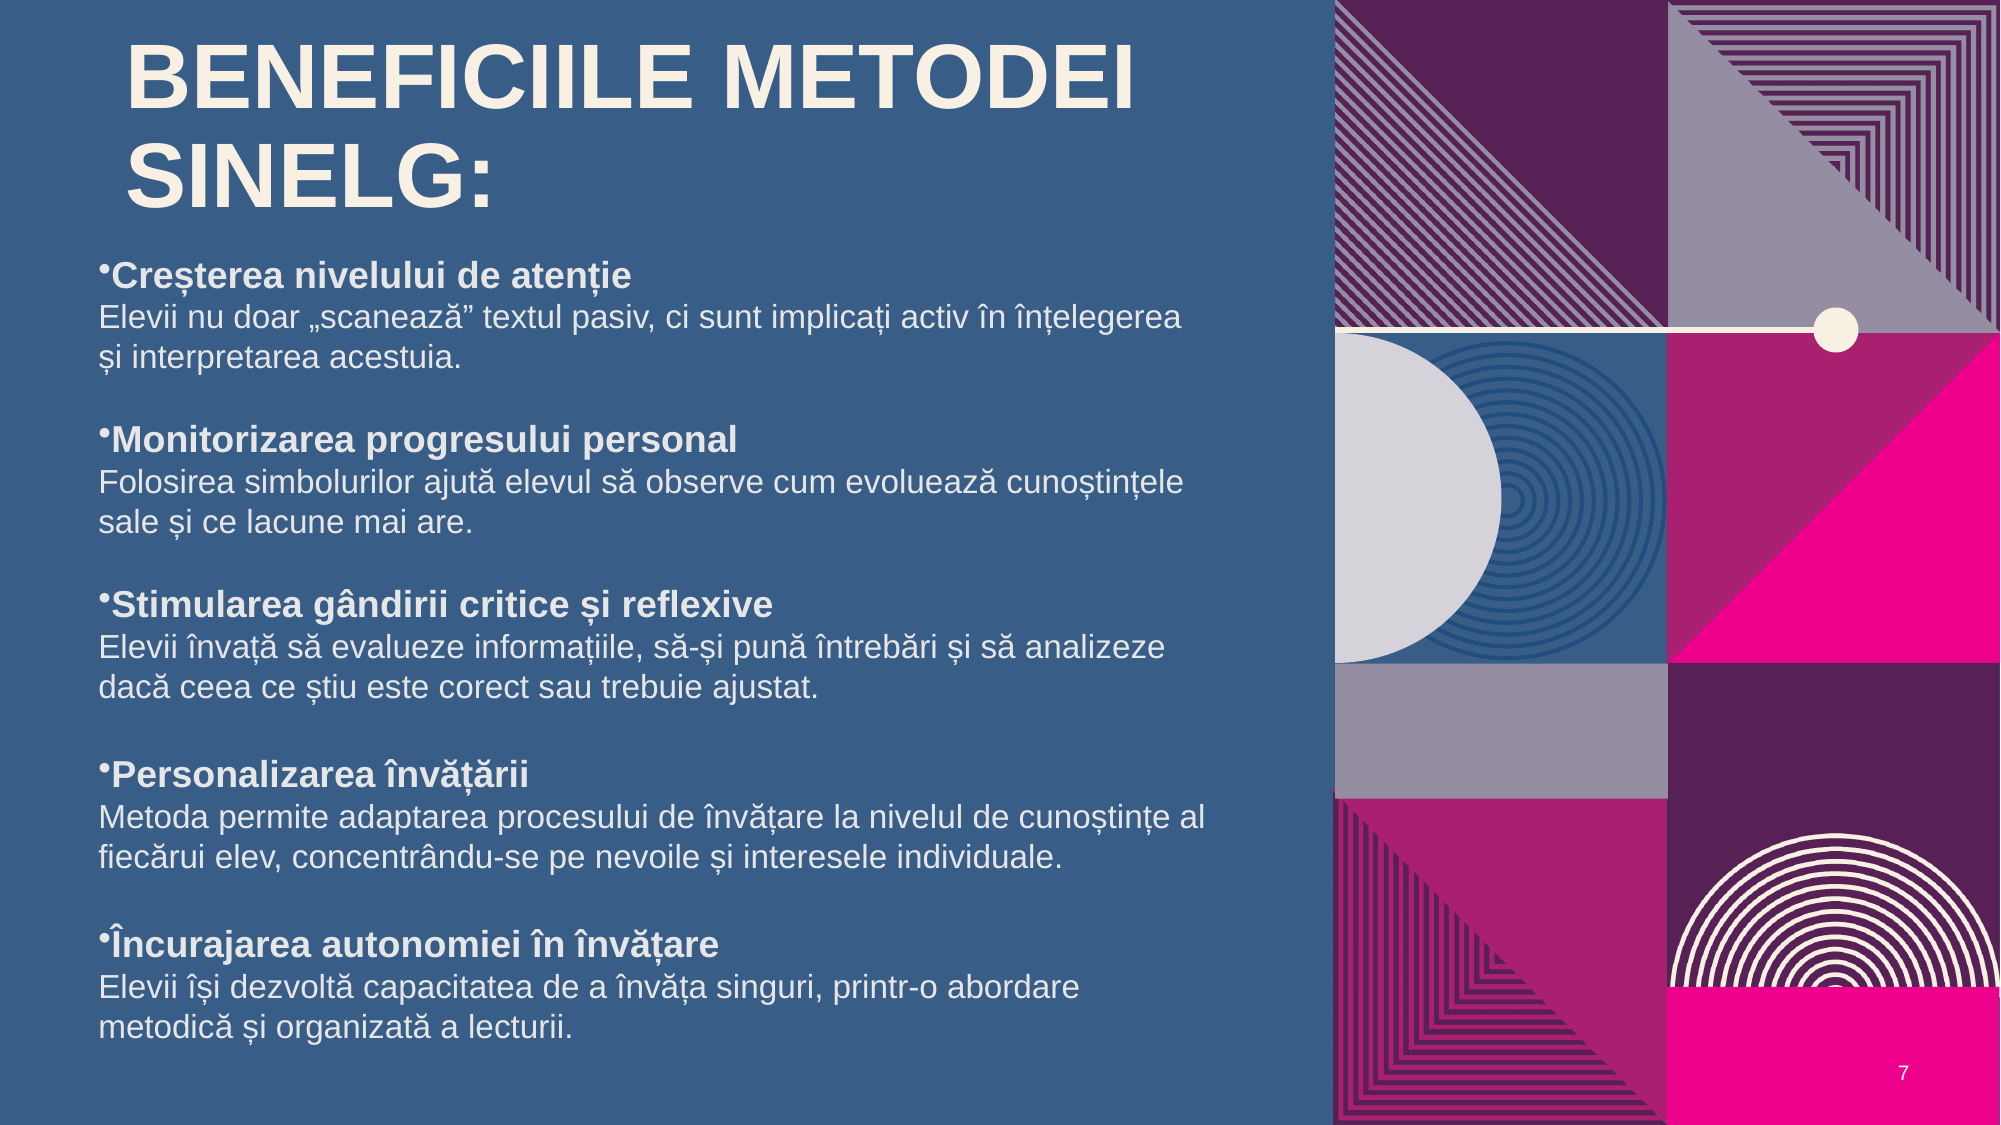

# Beneficiile metodei SINELG:
Creșterea nivelului de atenție
Elevii nu doar „scanează” textul pasiv, ci sunt implicați activ în înțelegerea și interpretarea acestuia.

Monitorizarea progresului personal
Folosirea simbolurilor ajută elevul să observe cum evoluează cunoștințele sale și ce lacune mai are.

Stimularea gândirii critice și reflexive
Elevii învață să evalueze informațiile, să-și pună întrebări și să analizeze dacă ceea ce știu este corect sau trebuie ajustat.

Personalizarea învățării
Metoda permite adaptarea procesului de învățare la nivelul de cunoștințe al fiecărui elev, concentrându-se pe nevoile și interesele individuale.

Încurajarea autonomiei în învățare
Elevii își dezvoltă capacitatea de a învăța singuri, printr-o abordare metodică și organizată a lecturii.
7